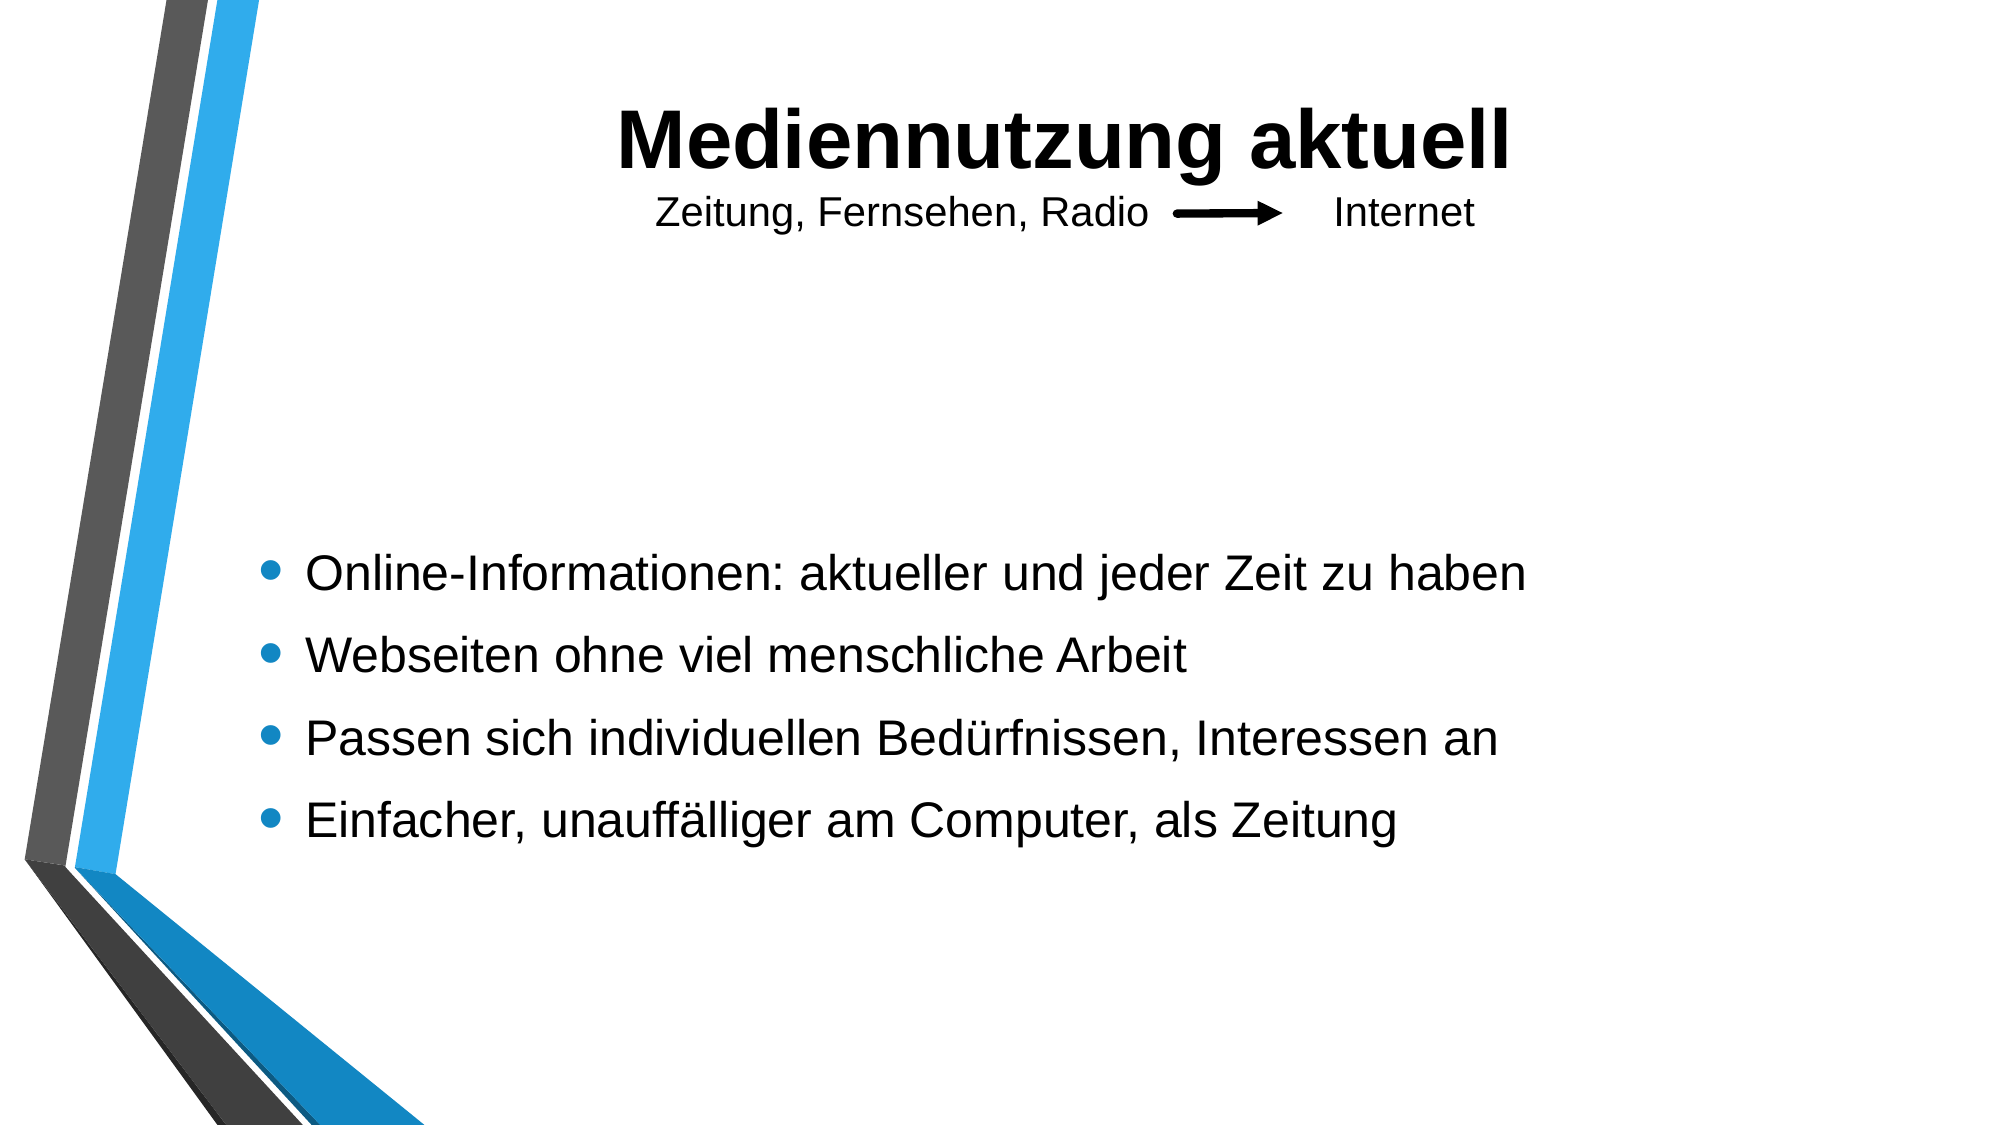

# Mediennutzung aktuell Zeitung, Fernsehen, Radio                Internet
Online-Informationen: aktueller und jeder Zeit zu haben
Webseiten ohne viel menschliche Arbeit
Passen sich individuellen Bedürfnissen, Interessen an
Einfacher, unauffälliger am Computer, als Zeitung